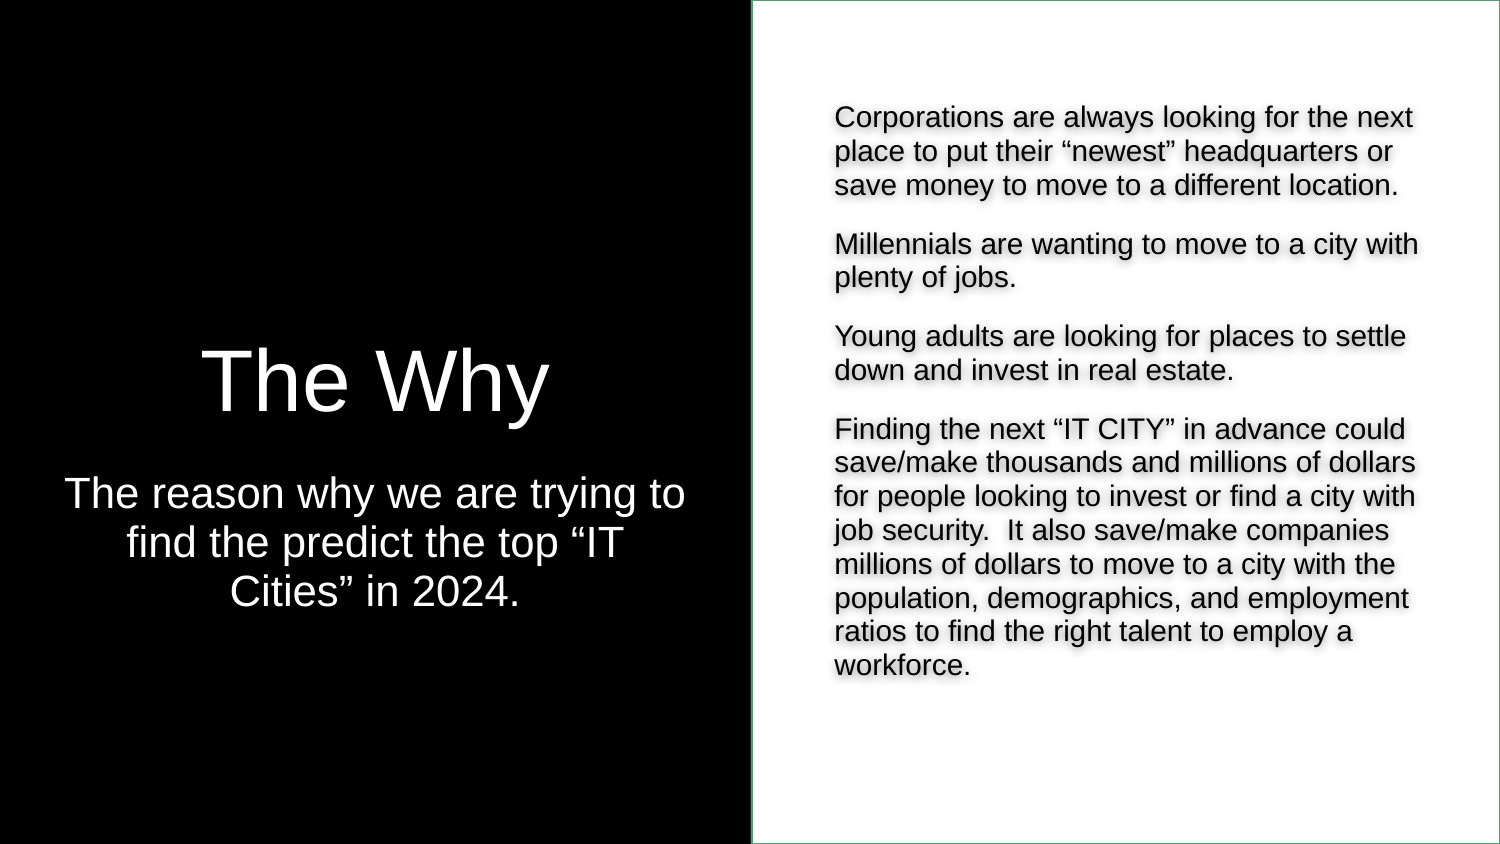

Corporations are always looking for the next place to put their “newest” headquarters or save money to move to a different location.
Millennials are wanting to move to a city with plenty of jobs.
Young adults are looking for places to settle down and invest in real estate.
Finding the next “IT CITY” in advance could save/make thousands and millions of dollars for people looking to invest or find a city with job security.  It also save/make companies millions of dollars to move to a city with the population, demographics, and employment ratios to find the right talent to employ a workforce.

# The Why
The reason why we are trying to find the predict the top “IT Cities” in 2024.